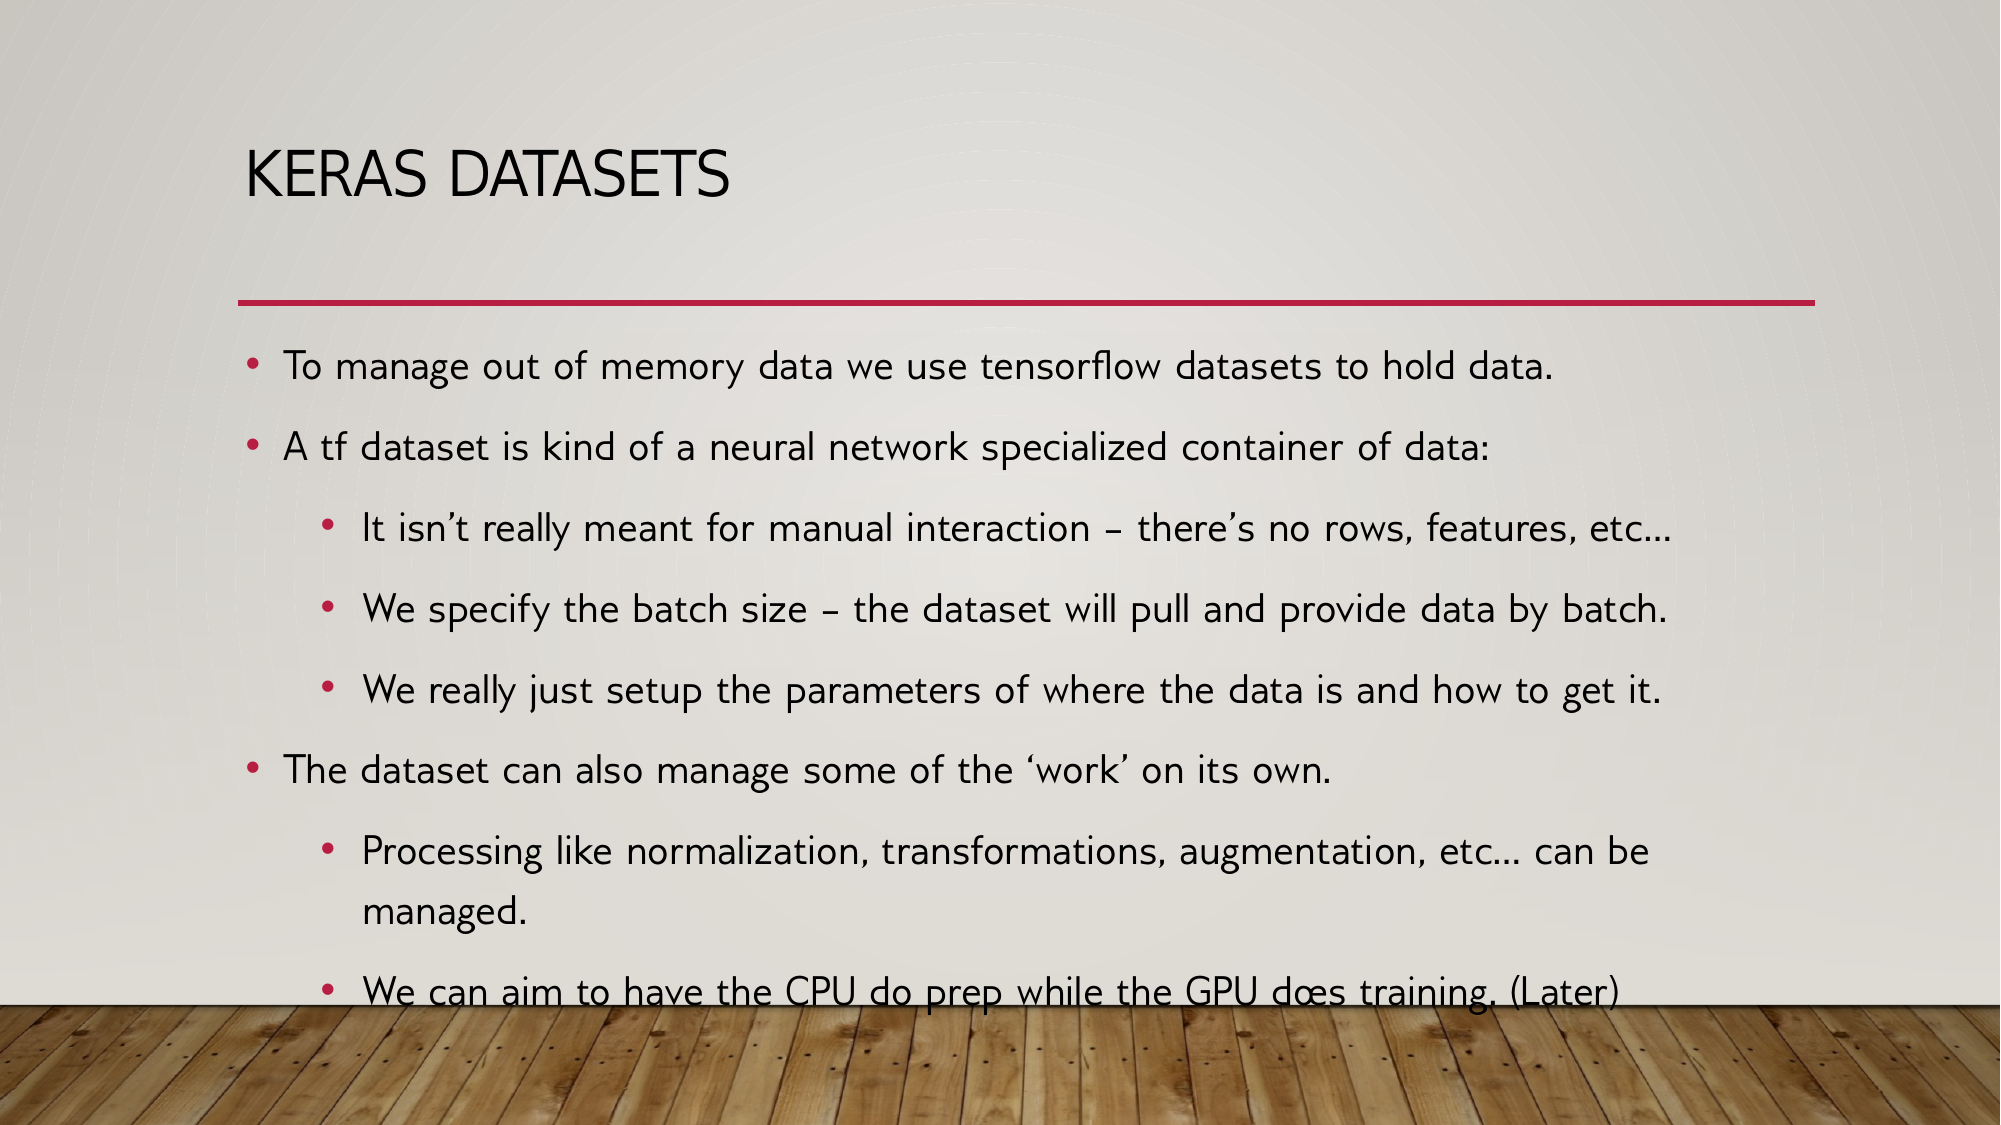

# Keras Datasets
To manage out of memory data we use tensorflow datasets to hold data.
A tf dataset is kind of a neural network specialized container of data:
It isn’t really meant for manual interaction – there’s no rows, features, etc…
We specify the batch size – the dataset will pull and provide data by batch.
We really just setup the parameters of where the data is and how to get it.
The dataset can also manage some of the ‘work’ on its own.
Processing like normalization, transformations, augmentation, etc… can be managed.
We can aim to have the CPU do prep while the GPU does training. (Later)